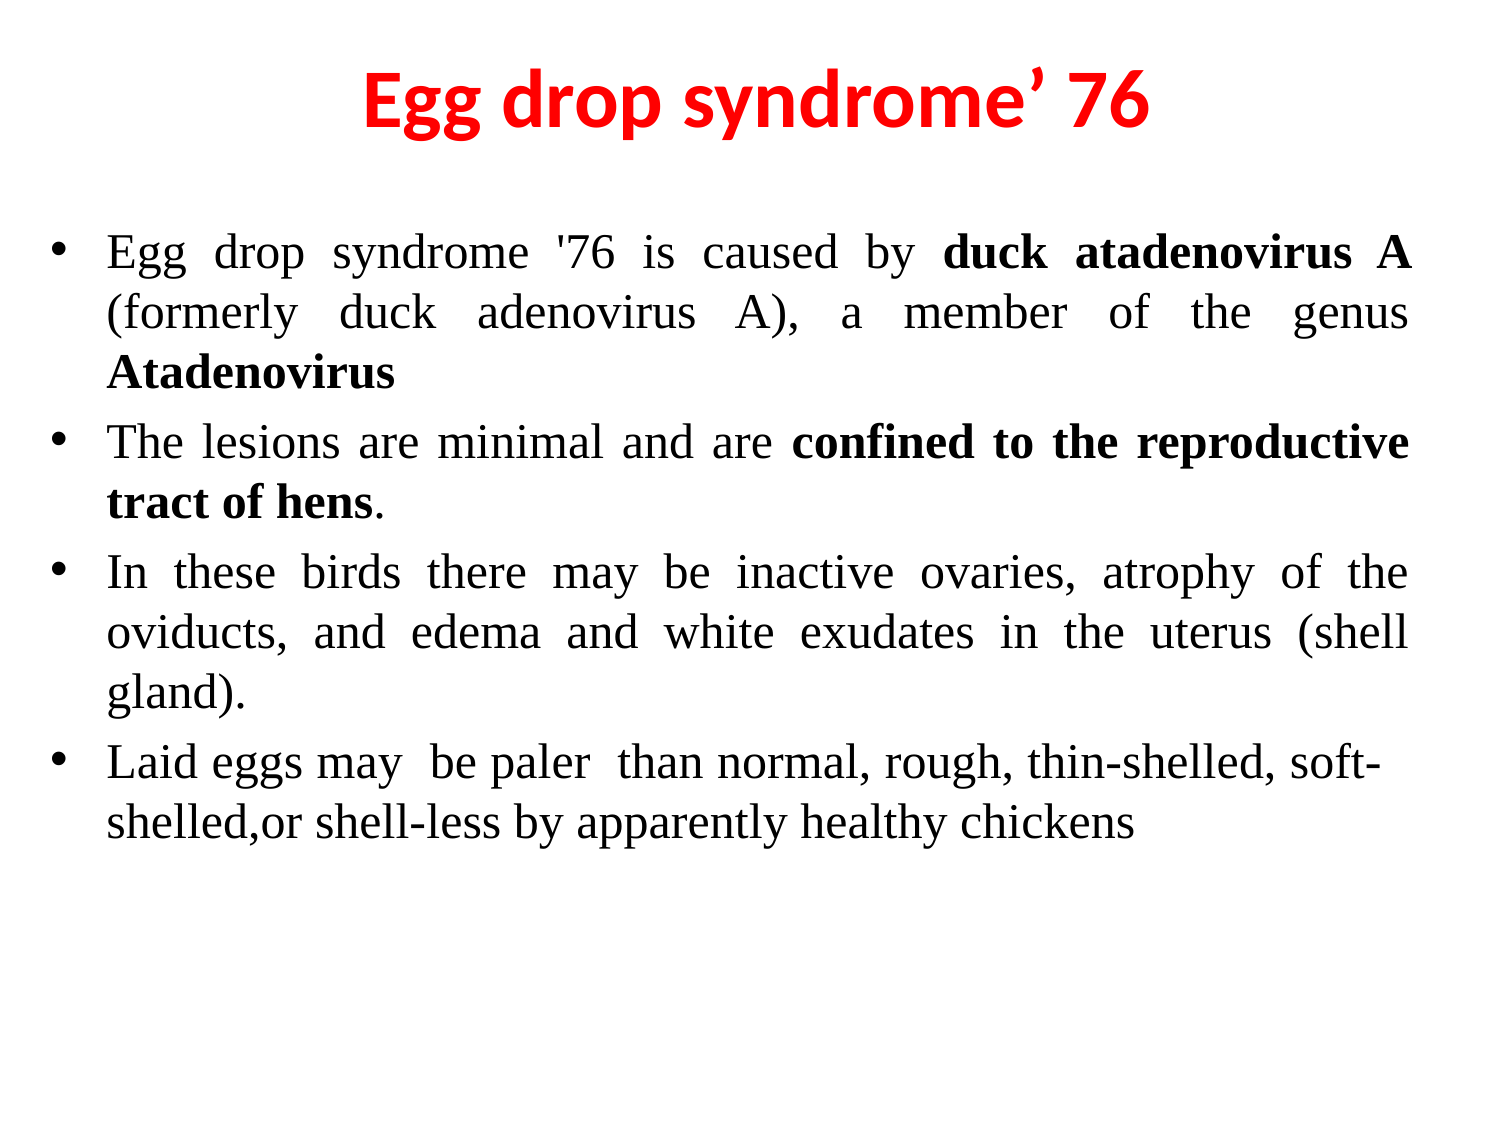

# Egg drop syndrome’ 76
Egg drop syndrome '76 is caused by duck atadenovirus A (formerly duck adenovirus A), a member of the genus Atadenovirus
The lesions are minimal and are confined to the reproductive tract of hens.
In these birds there may be inactive ovaries, atrophy of the oviducts, and edema and white exudates in the uterus (shell gland).
Laid eggs may  be paler  than normal, rough, thin-shelled, soft-   shelled,or shell-less by apparently healthy chickens